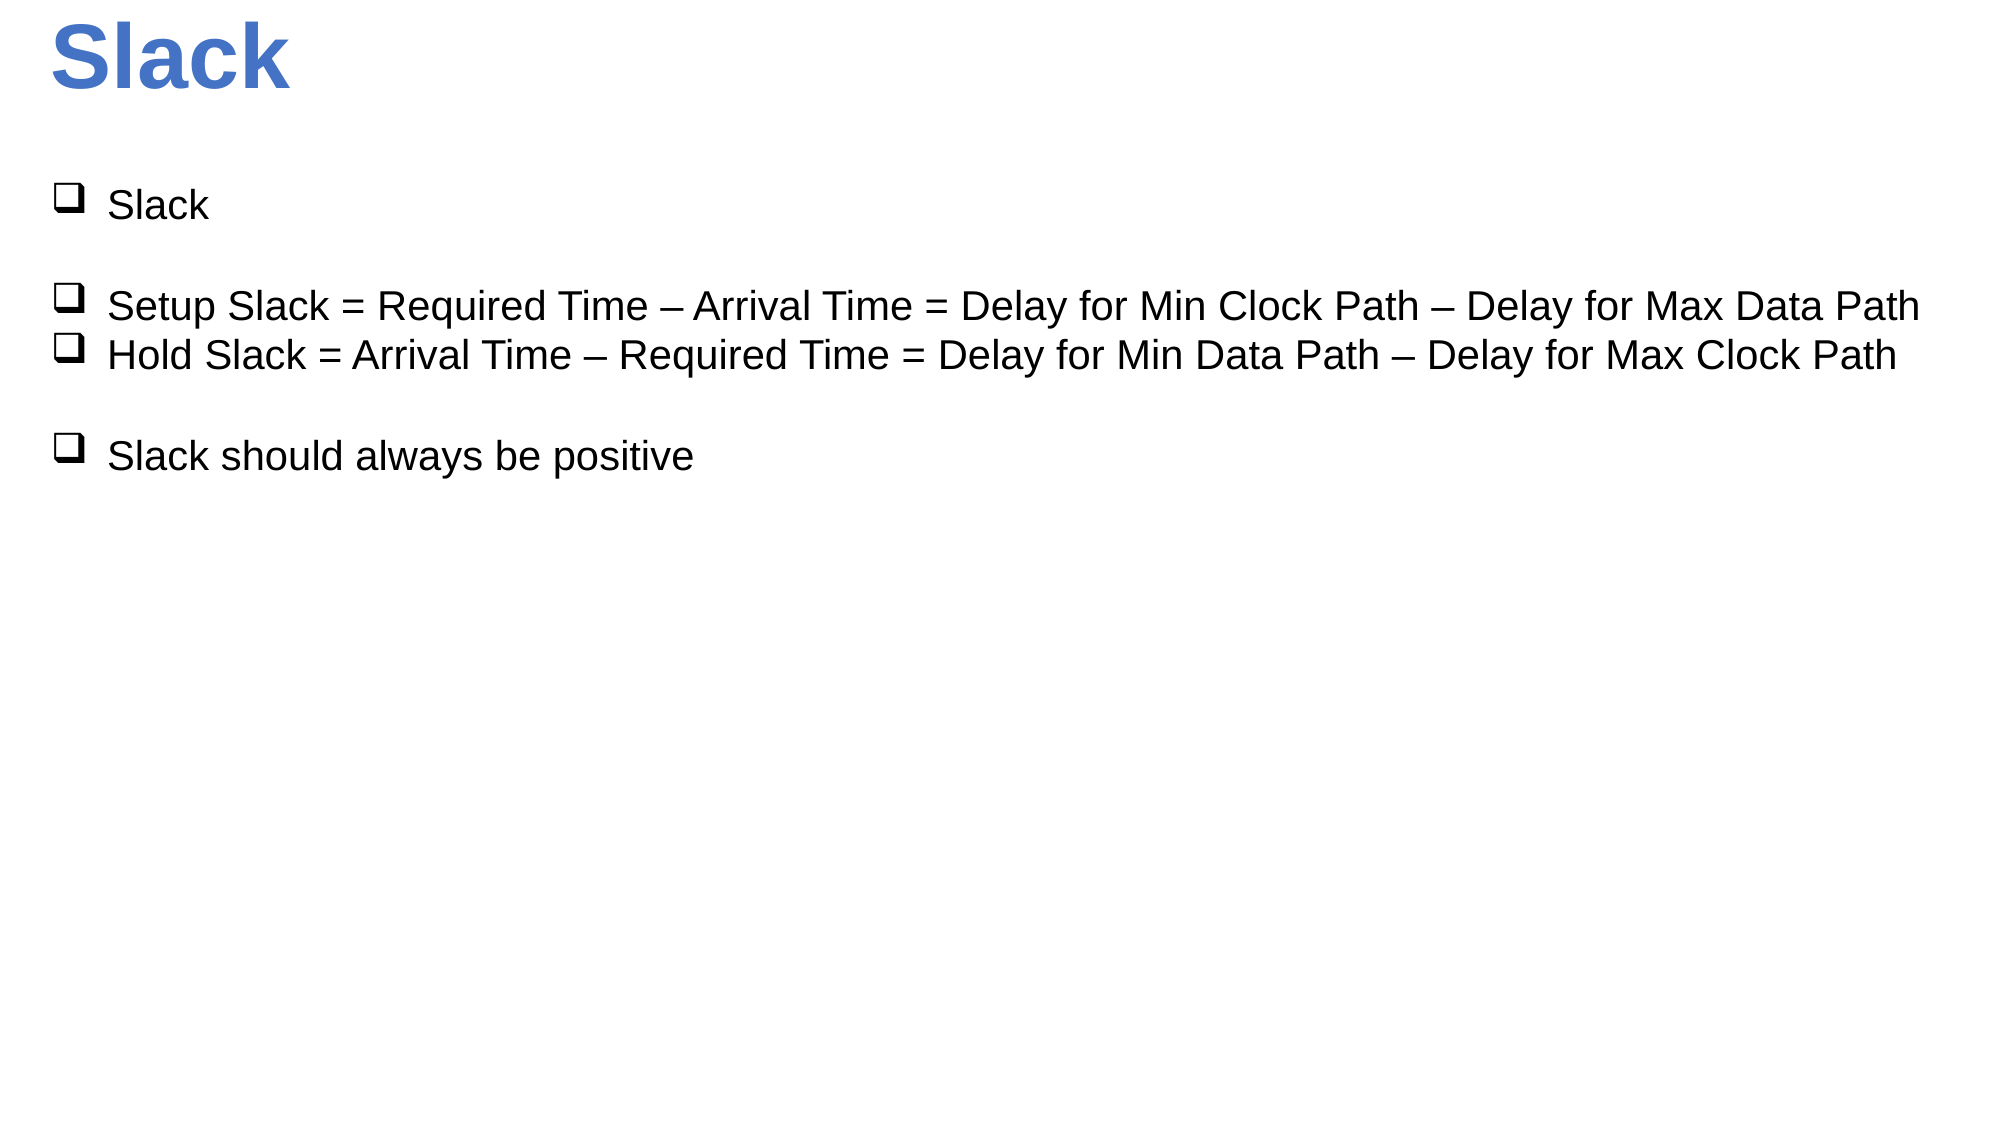

# Slack
Slack

Setup Slack = Required Time – Arrival Time = Delay for Min Clock Path – Delay for Max Data Path
Hold Slack = Arrival Time – Required Time = Delay for Min Data Path – Delay for Max Clock Path

Slack should always be positive